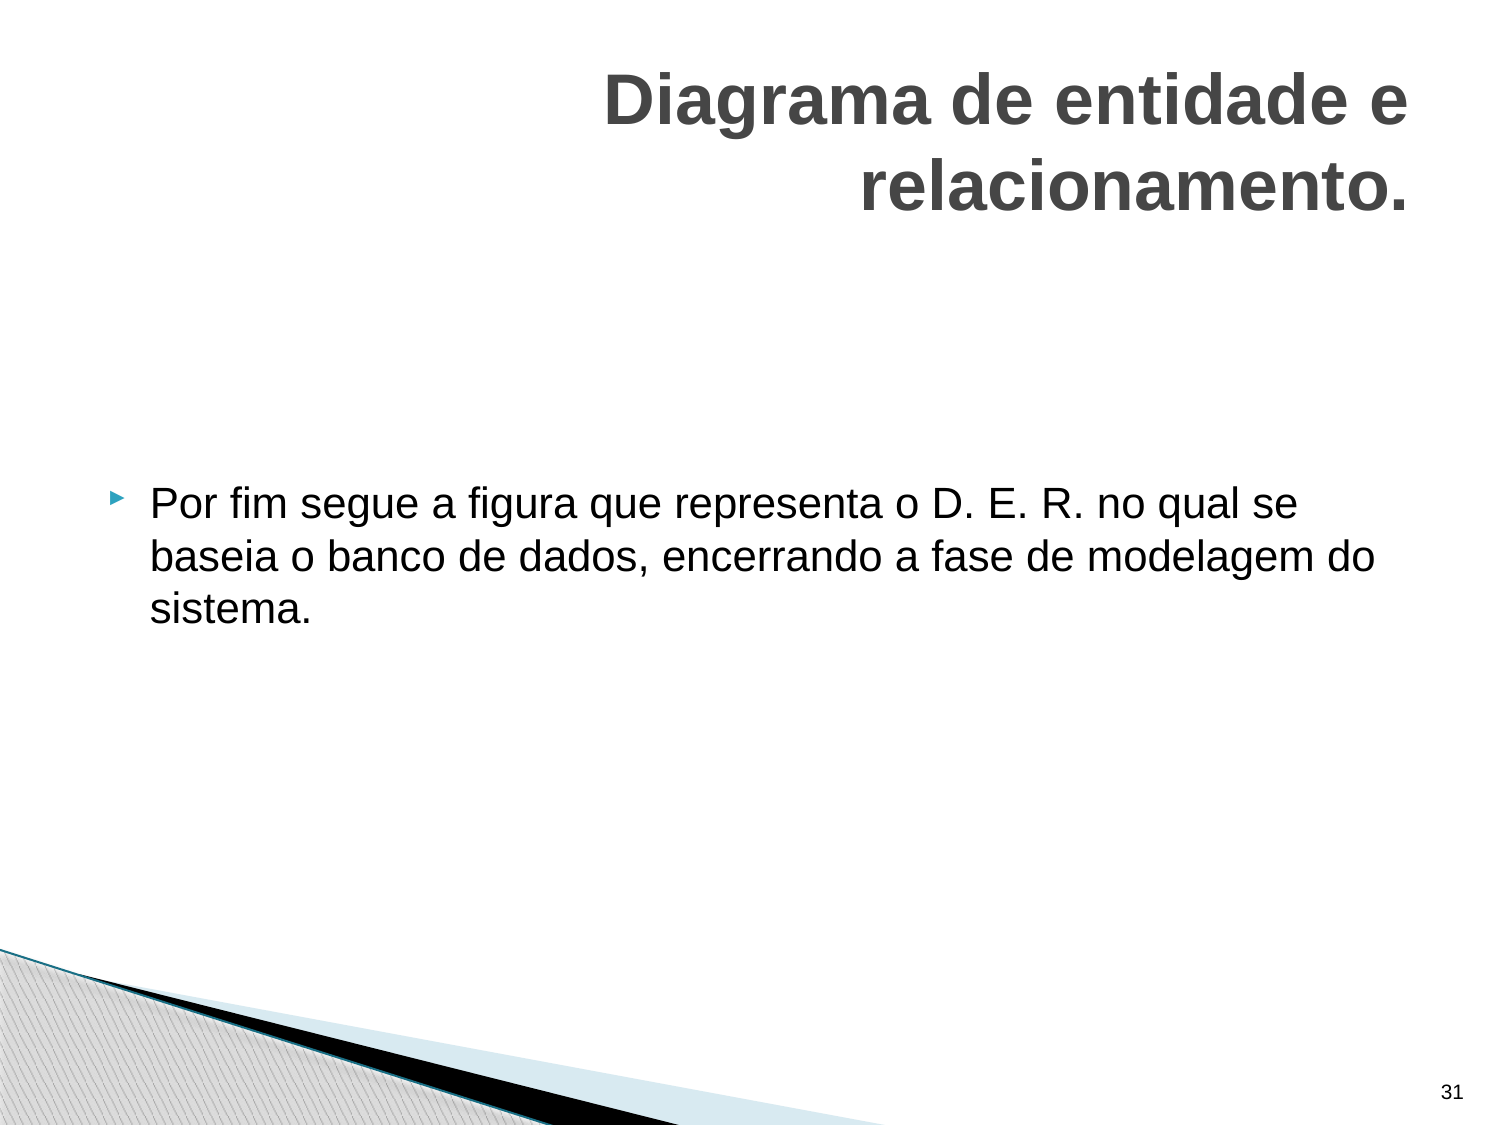

# Diagrama de entidade e relacionamento.
Por fim segue a figura que representa o D. E. R. no qual se baseia o banco de dados, encerrando a fase de modelagem do sistema.
31